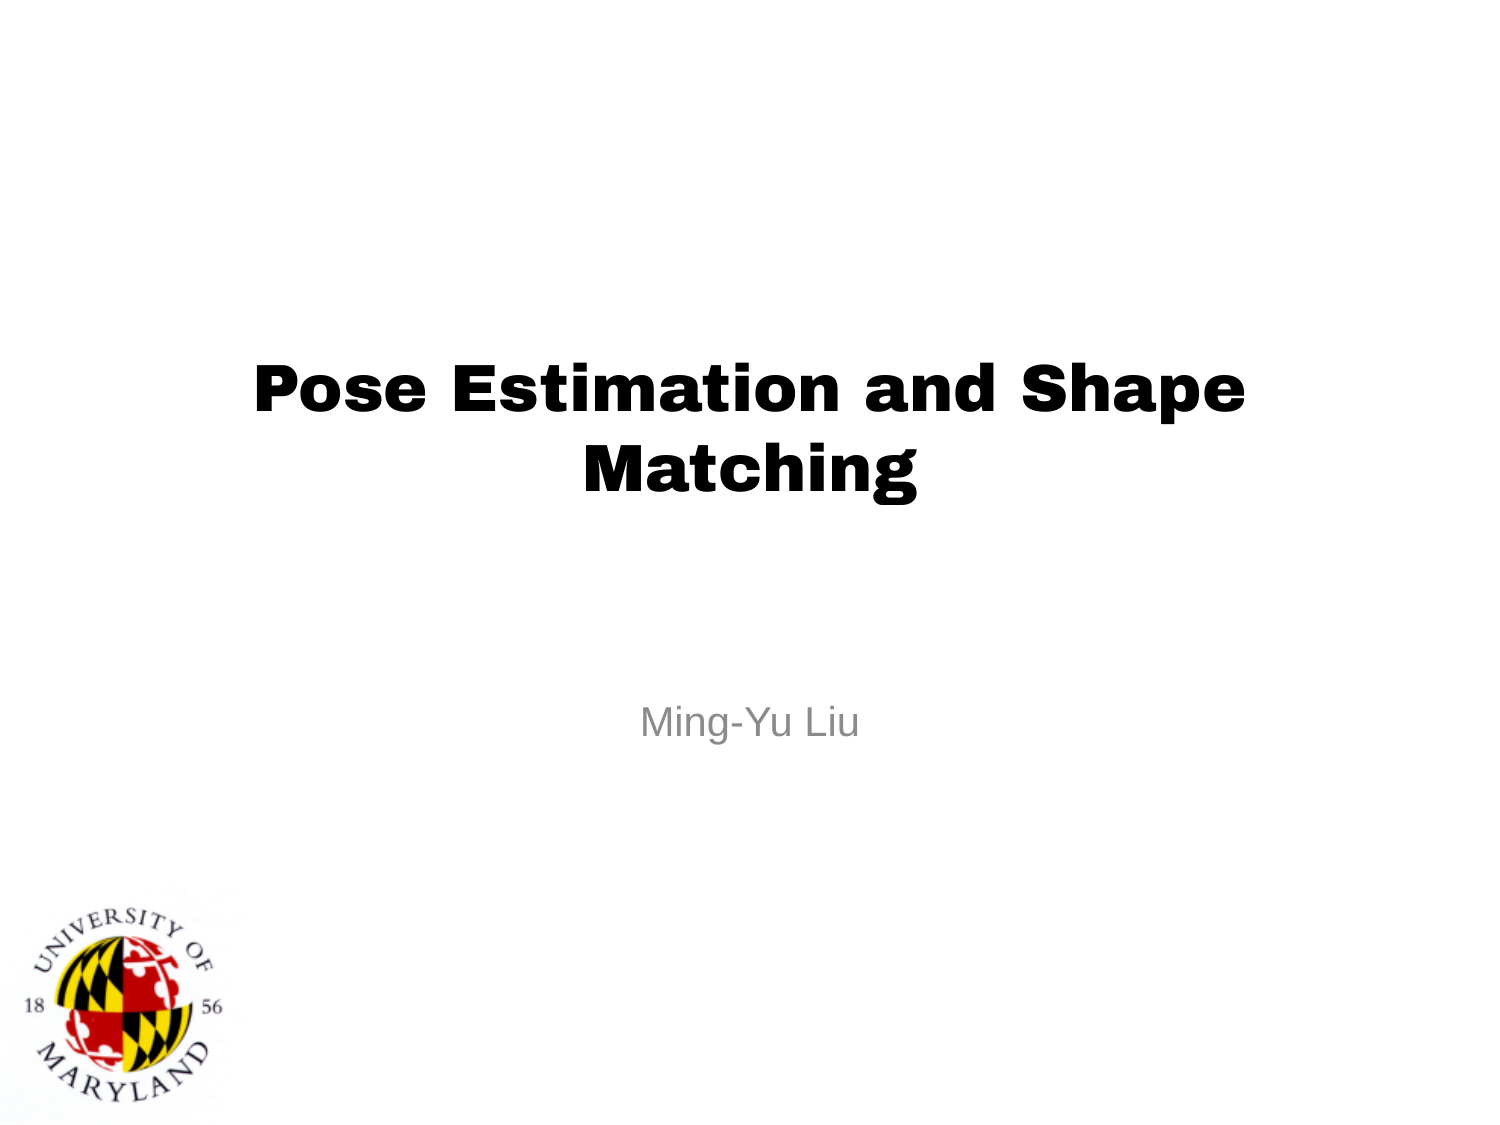

# Pose Estimation and Shape Matching
Ming-Yu Liu